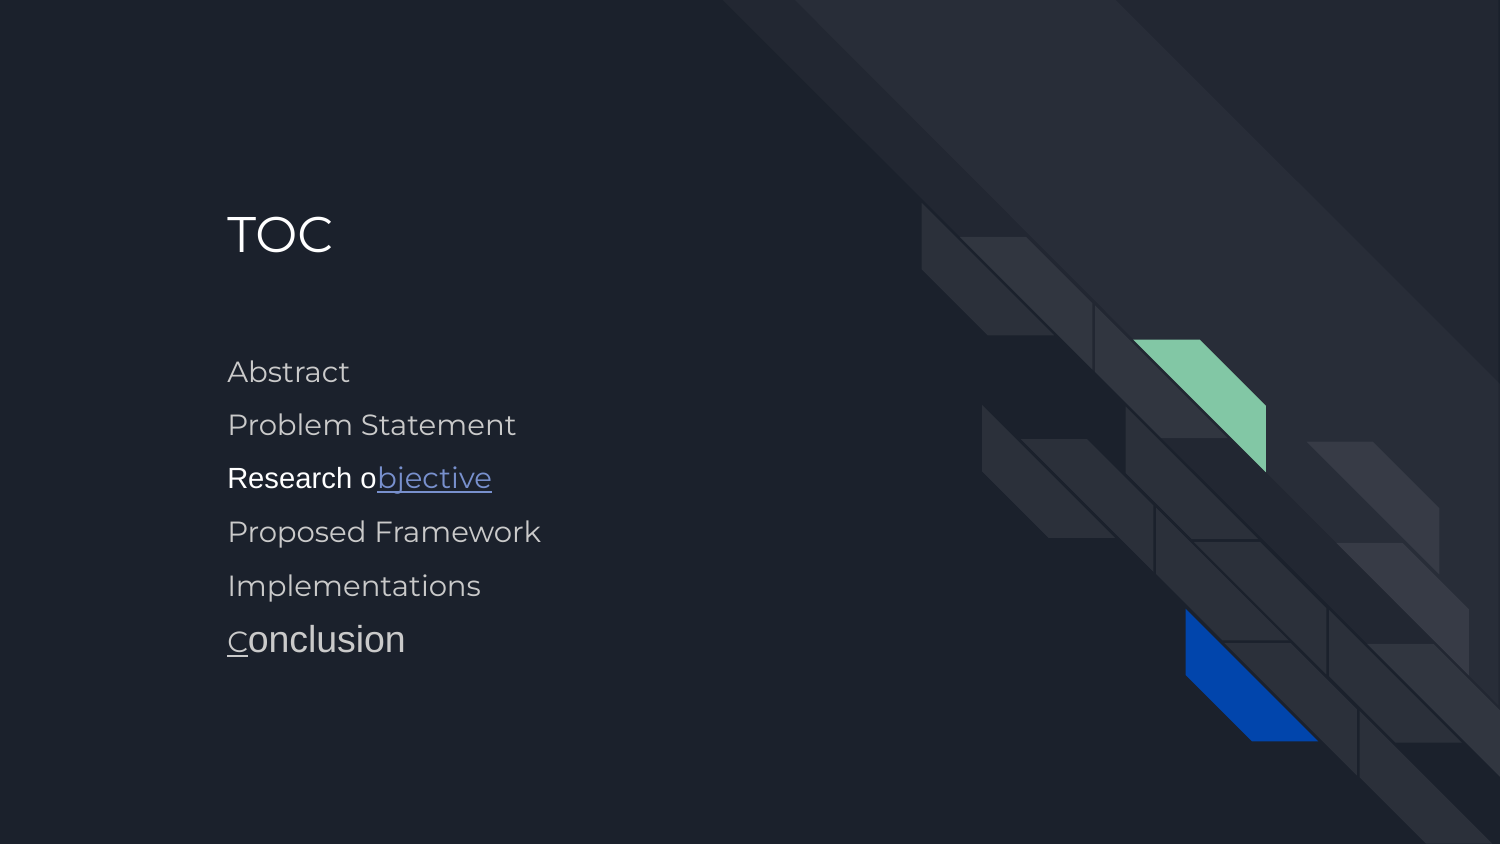

# TOC
Abstract
Problem Statement
Research objective
Proposed Framework
Implementations
Conclusion